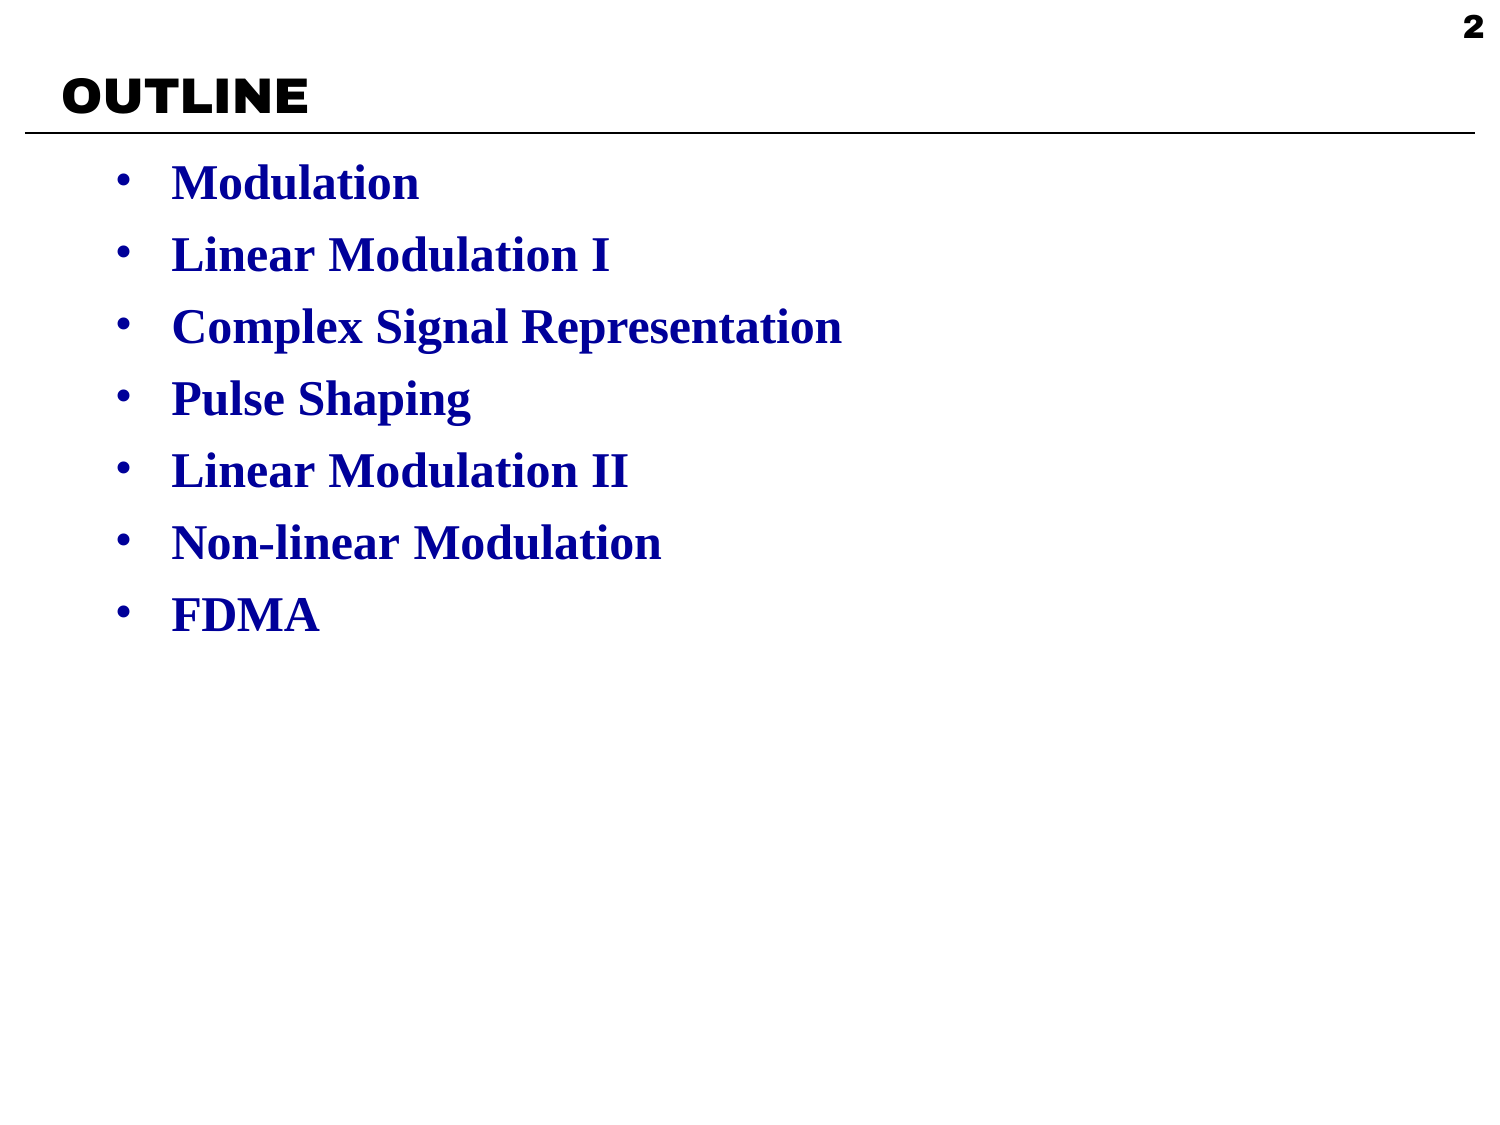

2
# OUTLINE
Modulation
Linear Modulation I
Complex Signal Representation
Pulse Shaping
Linear Modulation II
Non-linear Modulation
FDMA